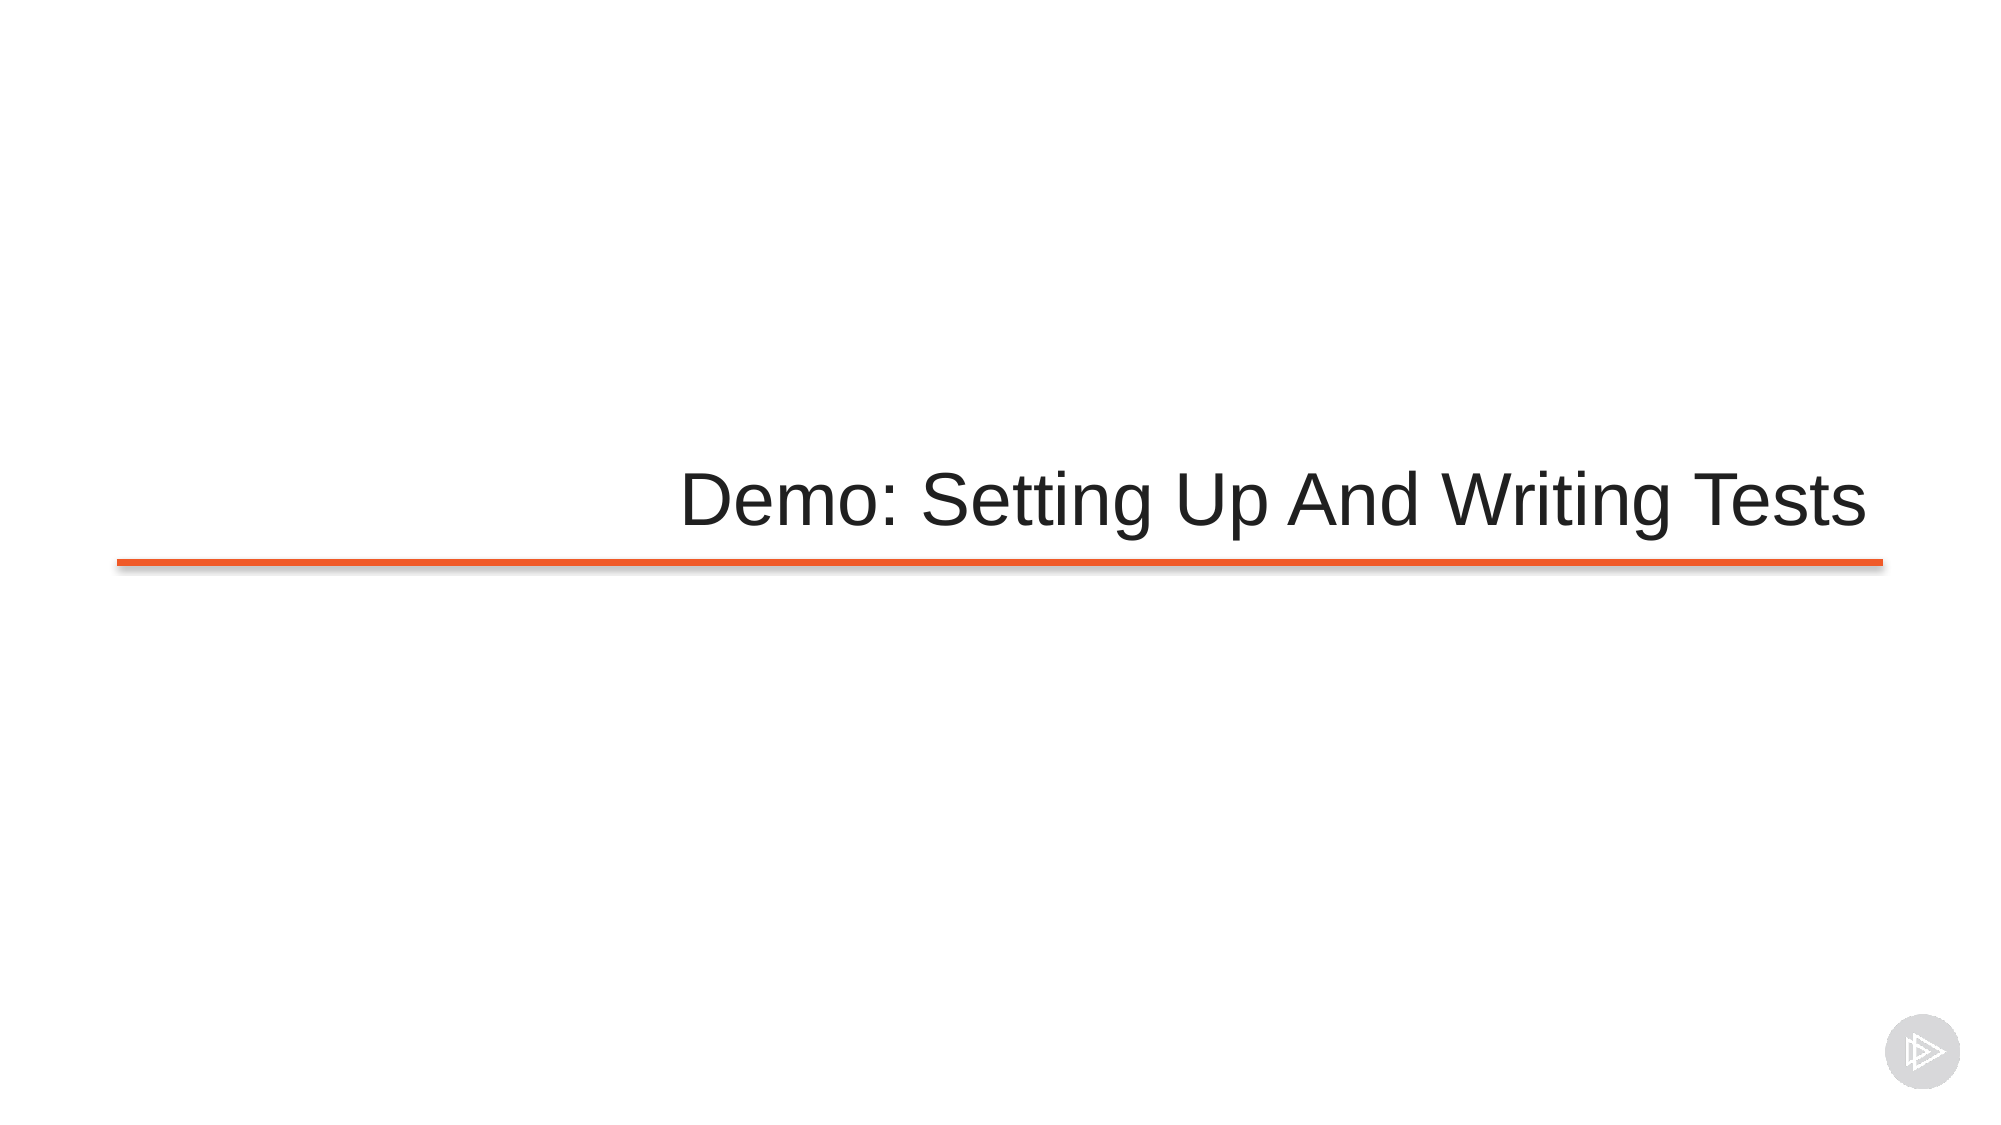

# Demo: Setting Up And Writing Tests